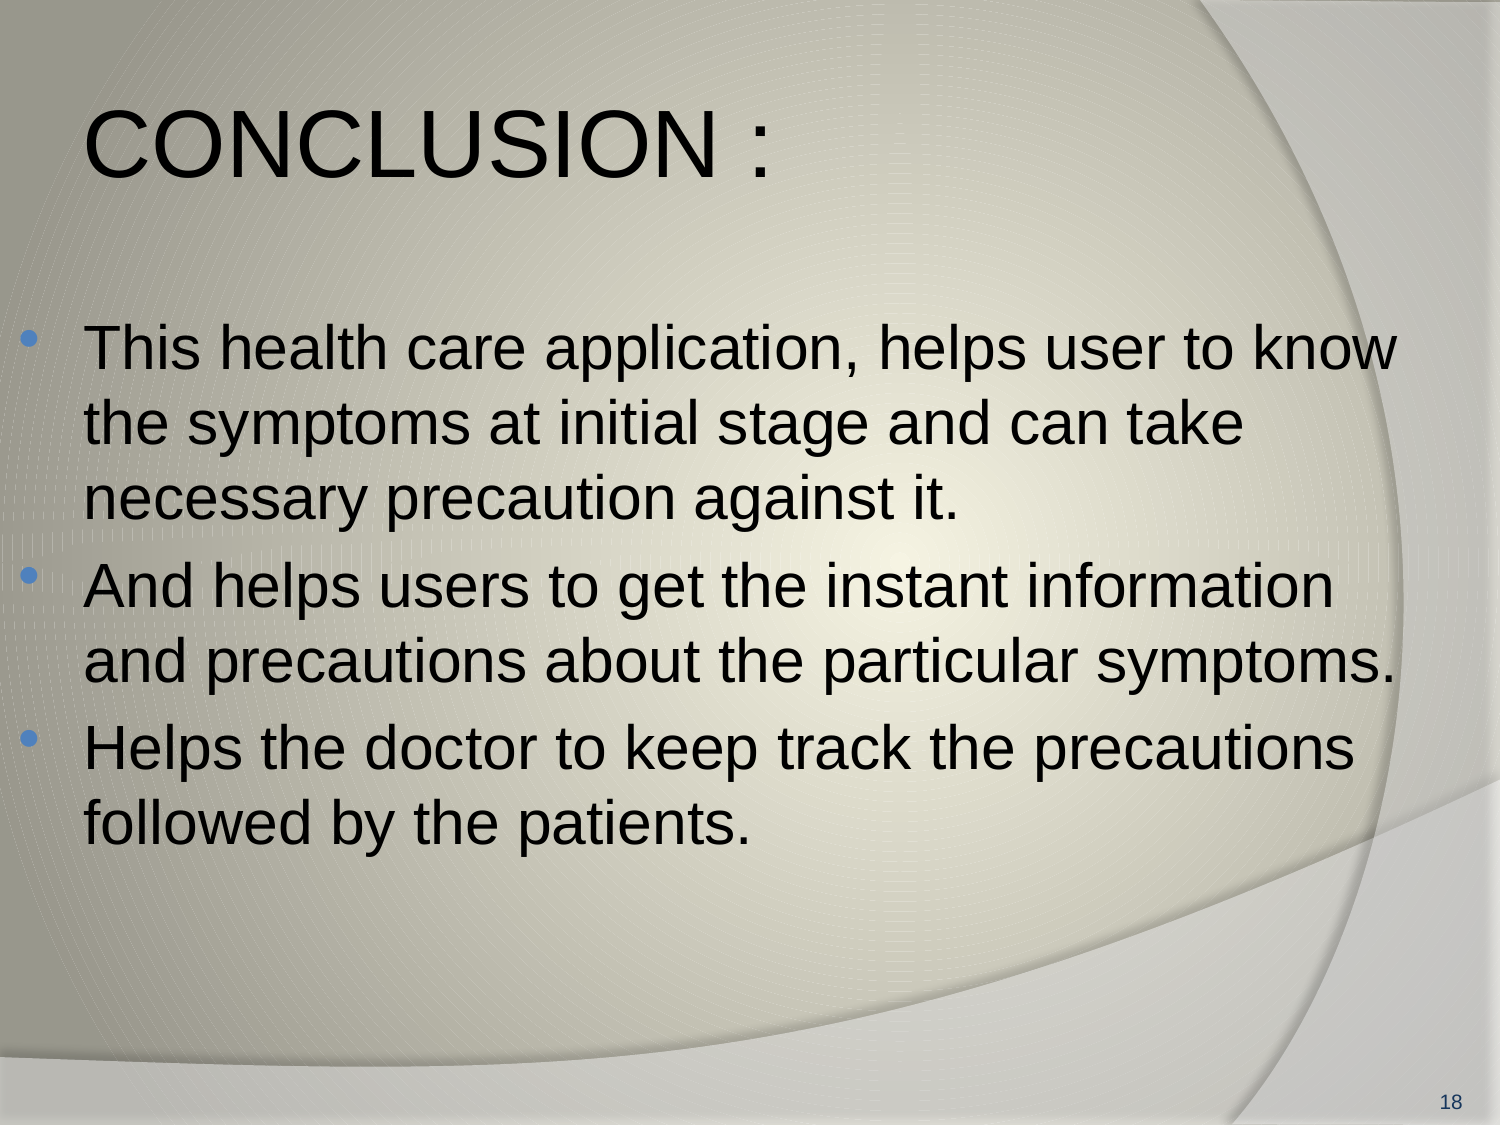

# CONCLUSION :
This health care application, helps user to know the symptoms at initial stage and can take necessary precaution against it.
And helps users to get the instant information and precautions about the particular symptoms.
Helps the doctor to keep track the precautions followed by the patients.

18